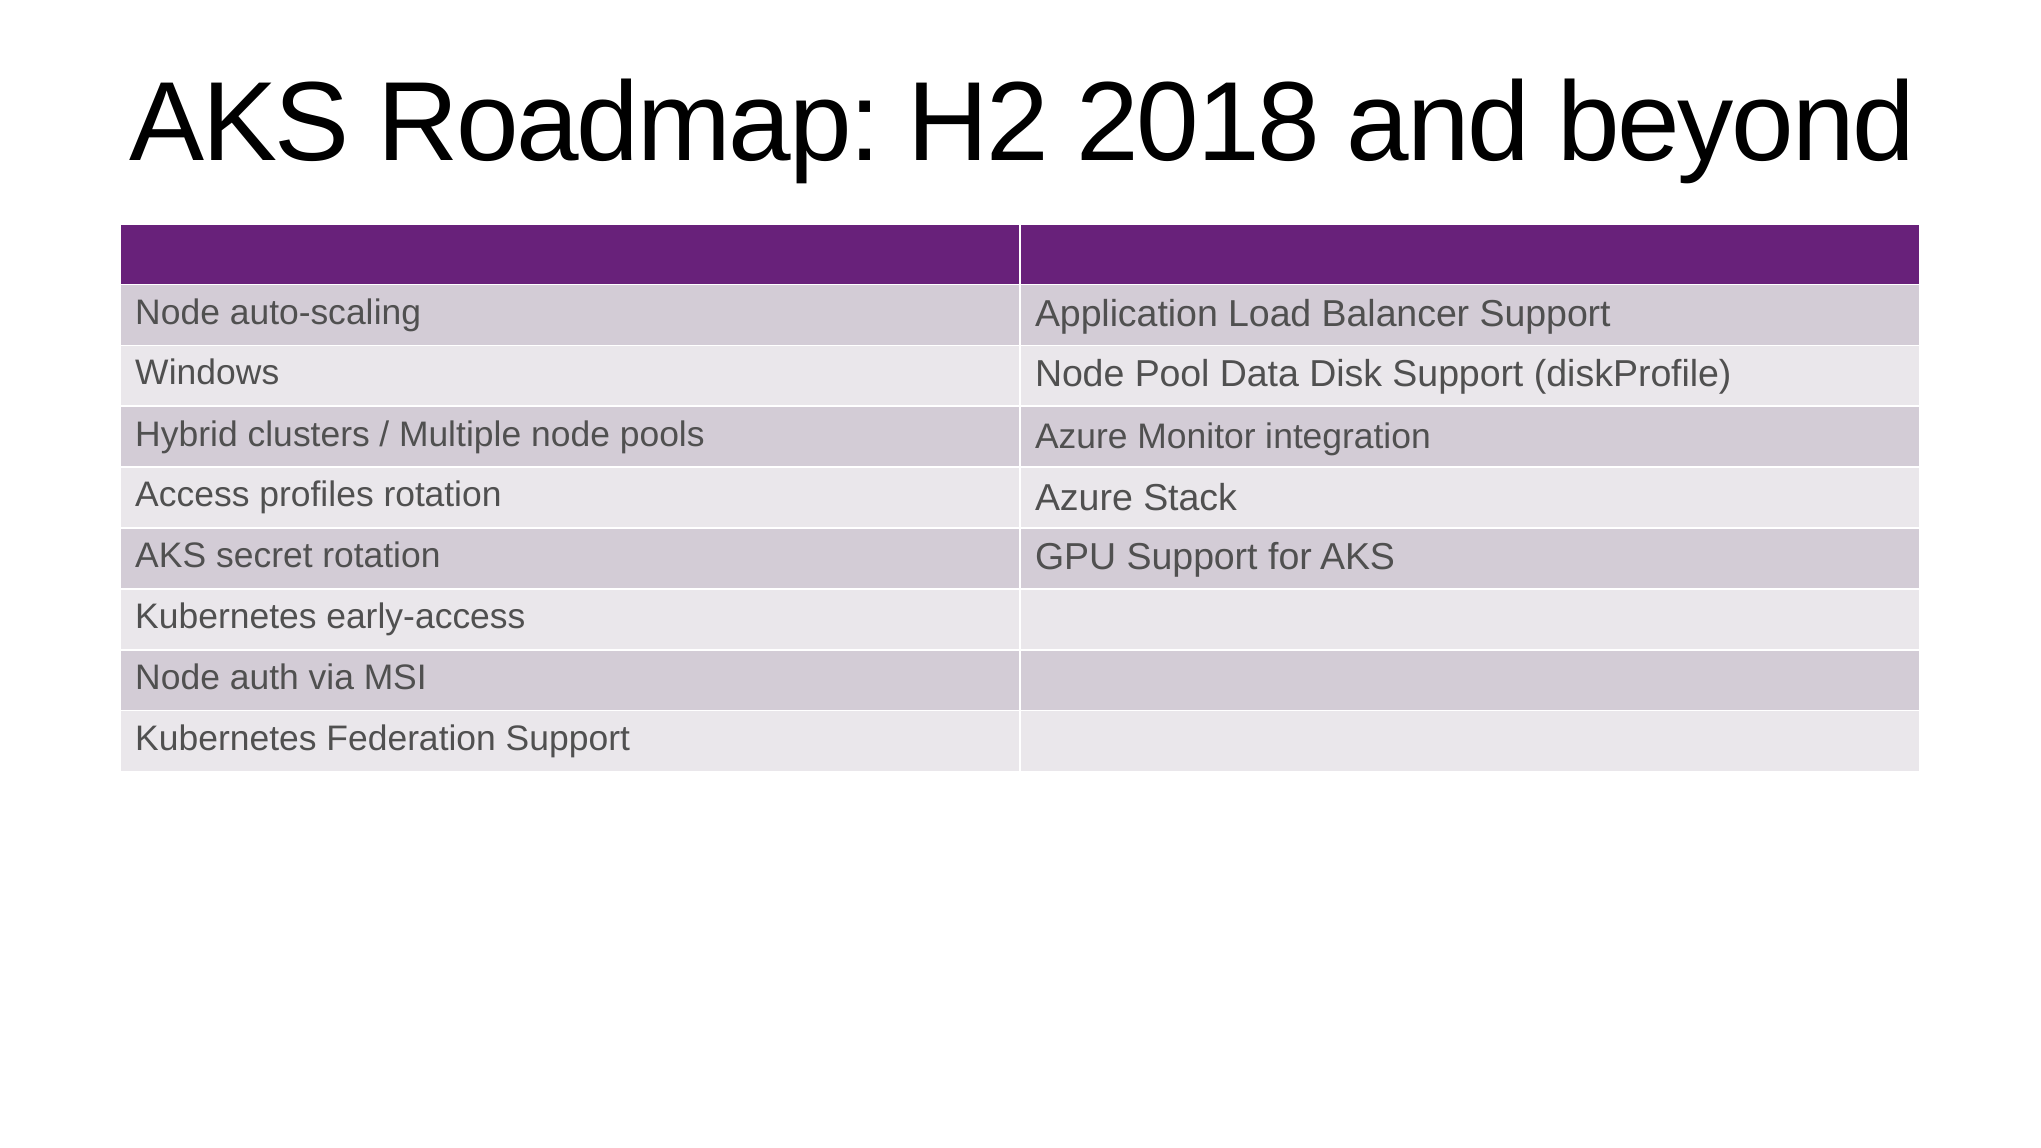

# AKS Roadmap: H2 2018 and beyond
|  |  |
| --- | --- |
| Node auto-scaling | Application Load Balancer Support |
| Windows | Node Pool Data Disk Support (diskProfile) |
| Hybrid clusters / Multiple node pools | Azure Monitor integration |
| Access profiles rotation | Azure Stack |
| AKS secret rotation | GPU Support for AKS |
| Kubernetes early-access |  |
| Node auth via MSI |  |
| Kubernetes Federation Support |  |